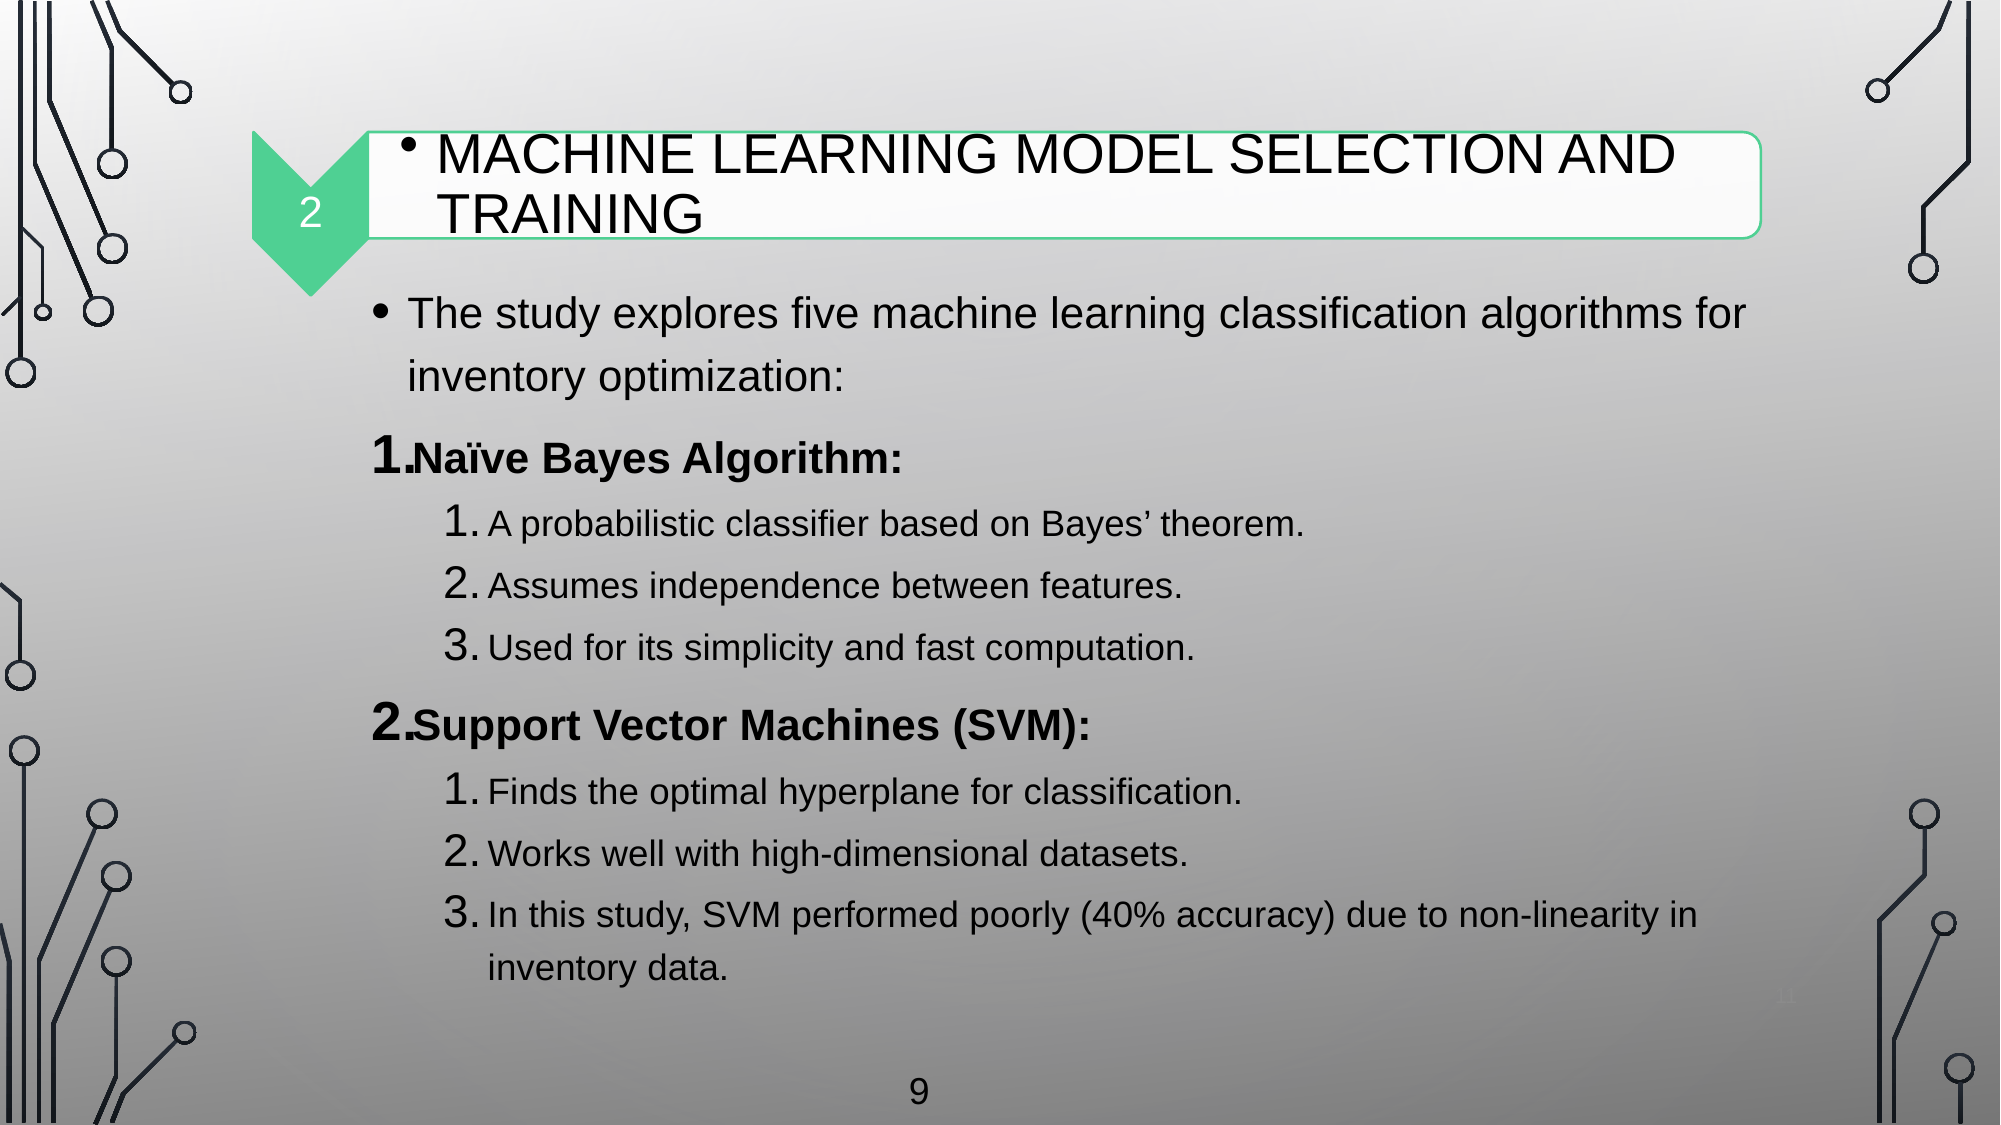

2
MACHINE LEARNING MODEL SELECTION AND TRAINING
The study explores five machine learning classification algorithms for inventory optimization:
Naïve Bayes Algorithm:
A probabilistic classifier based on Bayes’ theorem.
Assumes independence between features.
Used for its simplicity and fast computation.
Support Vector Machines (SVM):
Finds the optimal hyperplane for classification.
Works well with high-dimensional datasets.
In this study, SVM performed poorly (40% accuracy) due to non-linearity in inventory data.

11
9
1
DATA COLLECTION AND PREPROCESSING
ABC CLASSIFICATION IMPLEMENTATION
2
MACHINE LEARNING MODEL SELECTION AND TRAINING
3
MODEL EVALUATION AND PERFORMANCE ANALYSIS